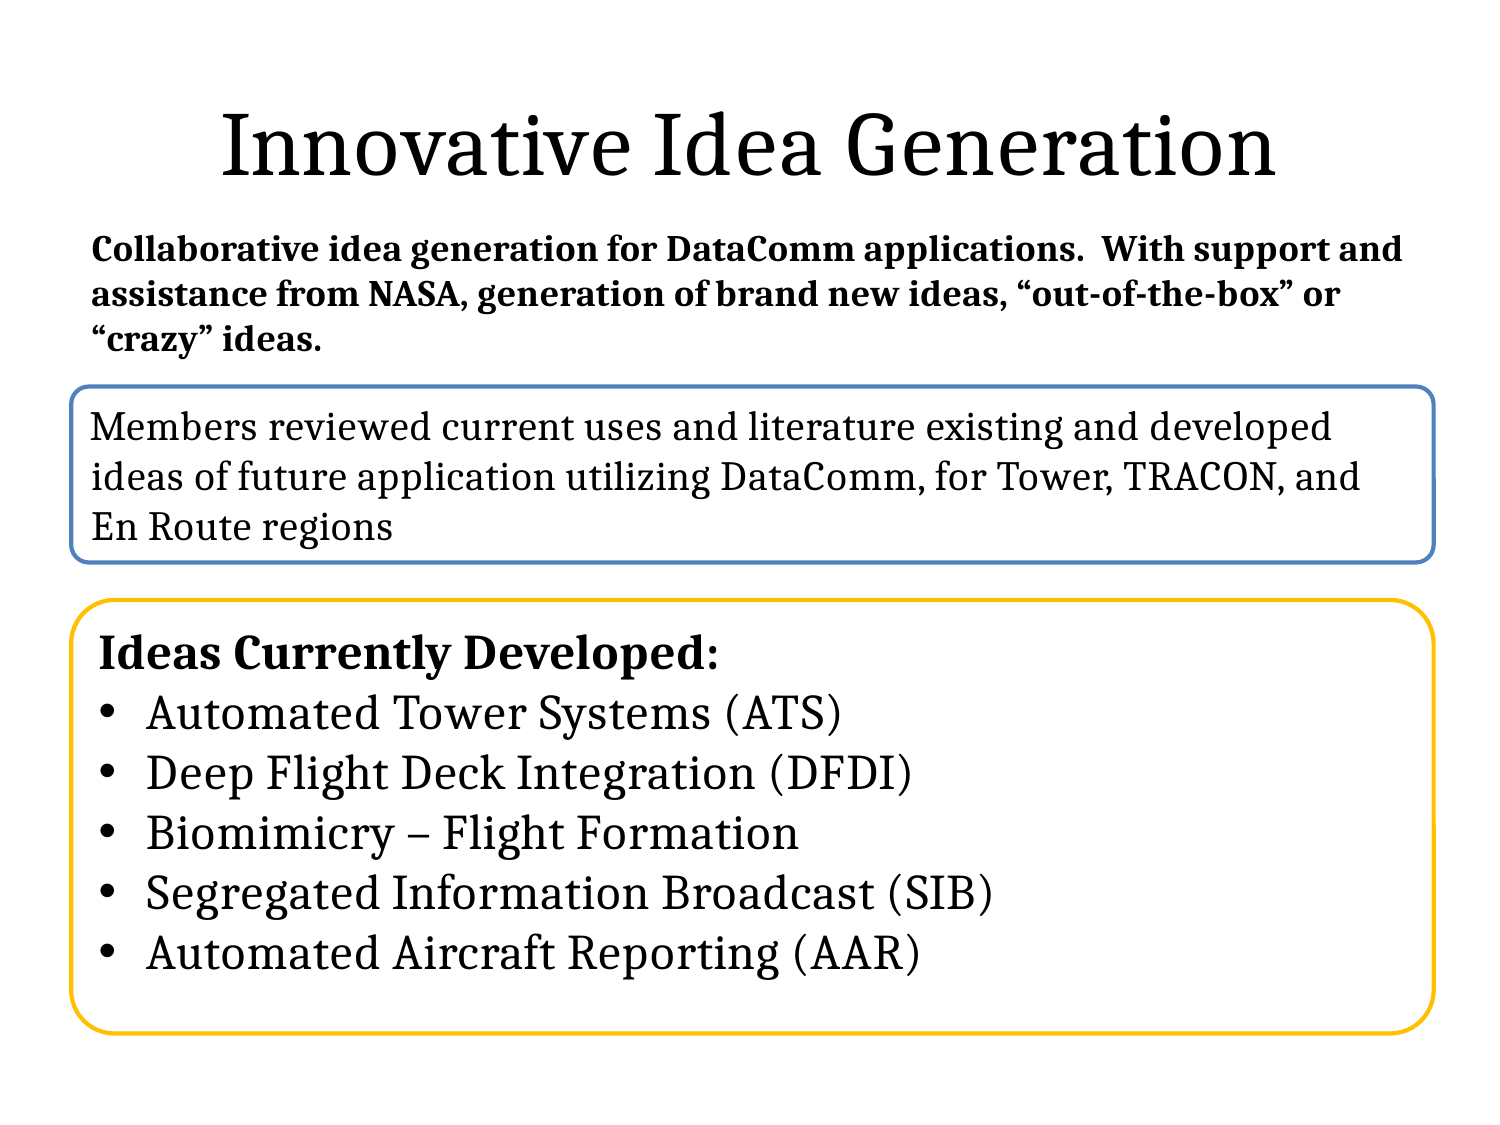

# Innovative Idea Generation
Collaborative idea generation for DataComm applications.  With support and assistance from NASA, generation of brand new ideas, “out-of-the-box” or “crazy” ideas.

Members reviewed current uses and literature existing and developed ideas of future application utilizing DataComm, for Tower, TRACON, and En Route regions
Ideas Currently Developed:
Automated Tower Systems (ATS)
Deep Flight Deck Integration (DFDI)
Biomimicry – Flight Formation
Segregated Information Broadcast (SIB)
Automated Aircraft Reporting (AAR)